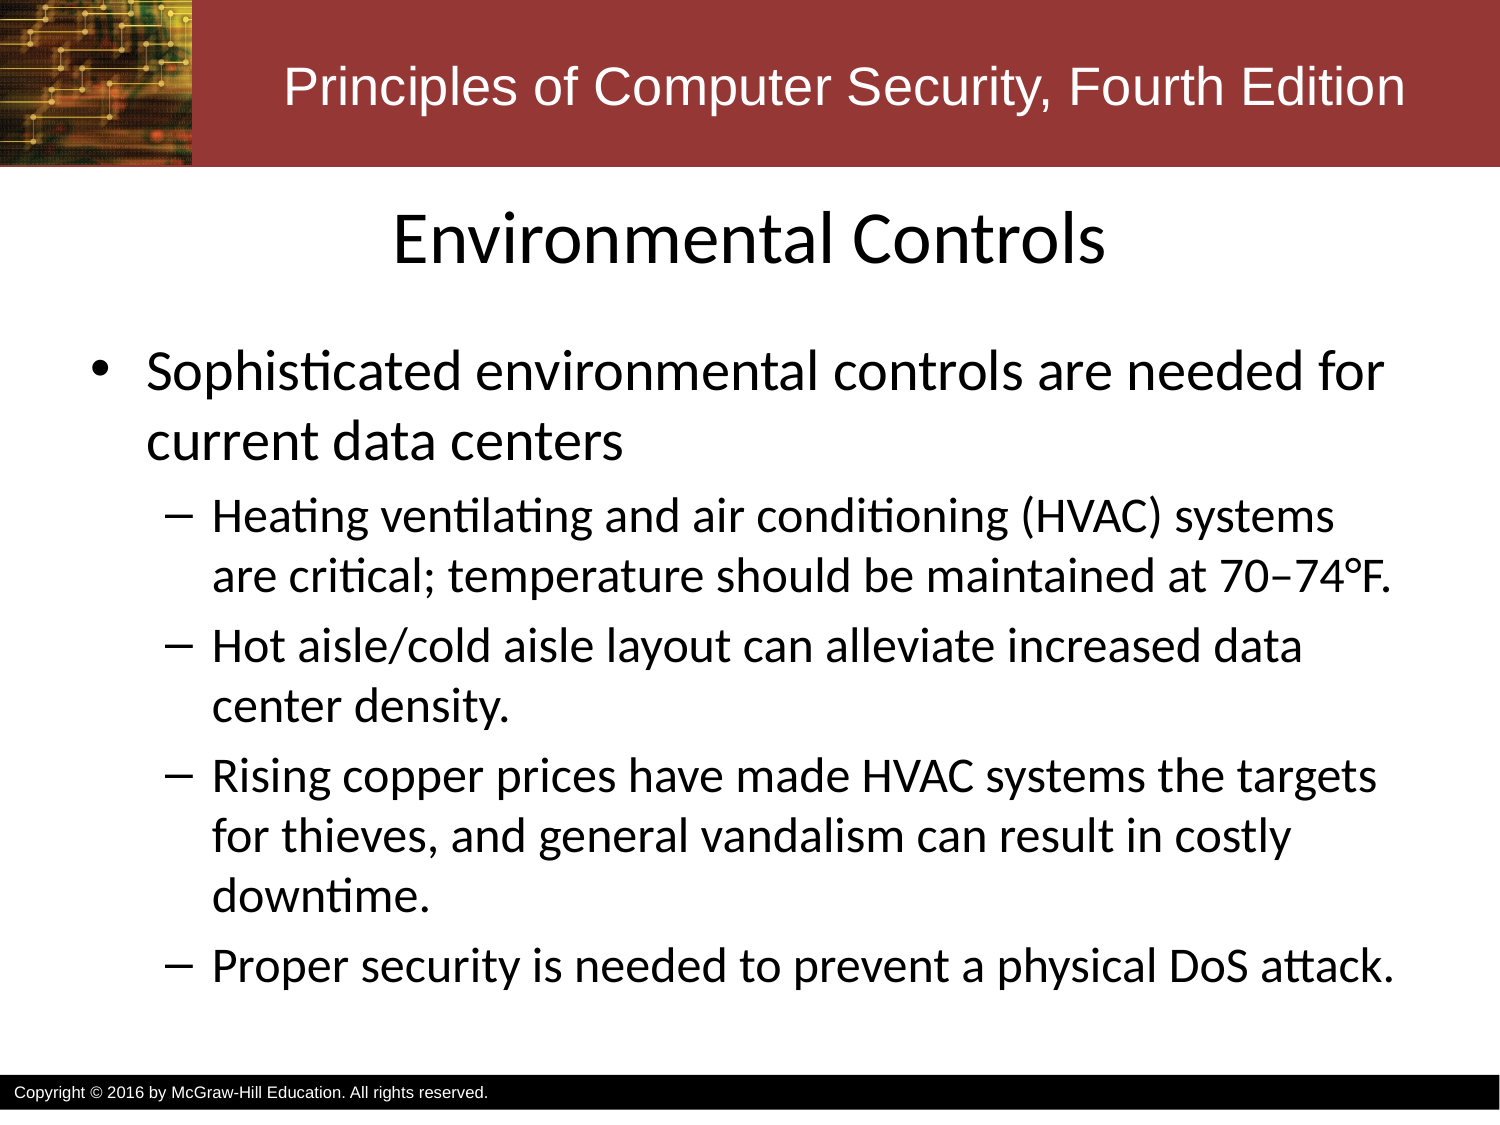

# Environmental Controls
Sophisticated environmental controls are needed for current data centers
Heating ventilating and air conditioning (HVAC) systems are critical; temperature should be maintained at 70–74°F.
Hot aisle/cold aisle layout can alleviate increased data center density.
Rising copper prices have made HVAC systems the targets for thieves, and general vandalism can result in costly downtime.
Proper security is needed to prevent a physical DoS attack.